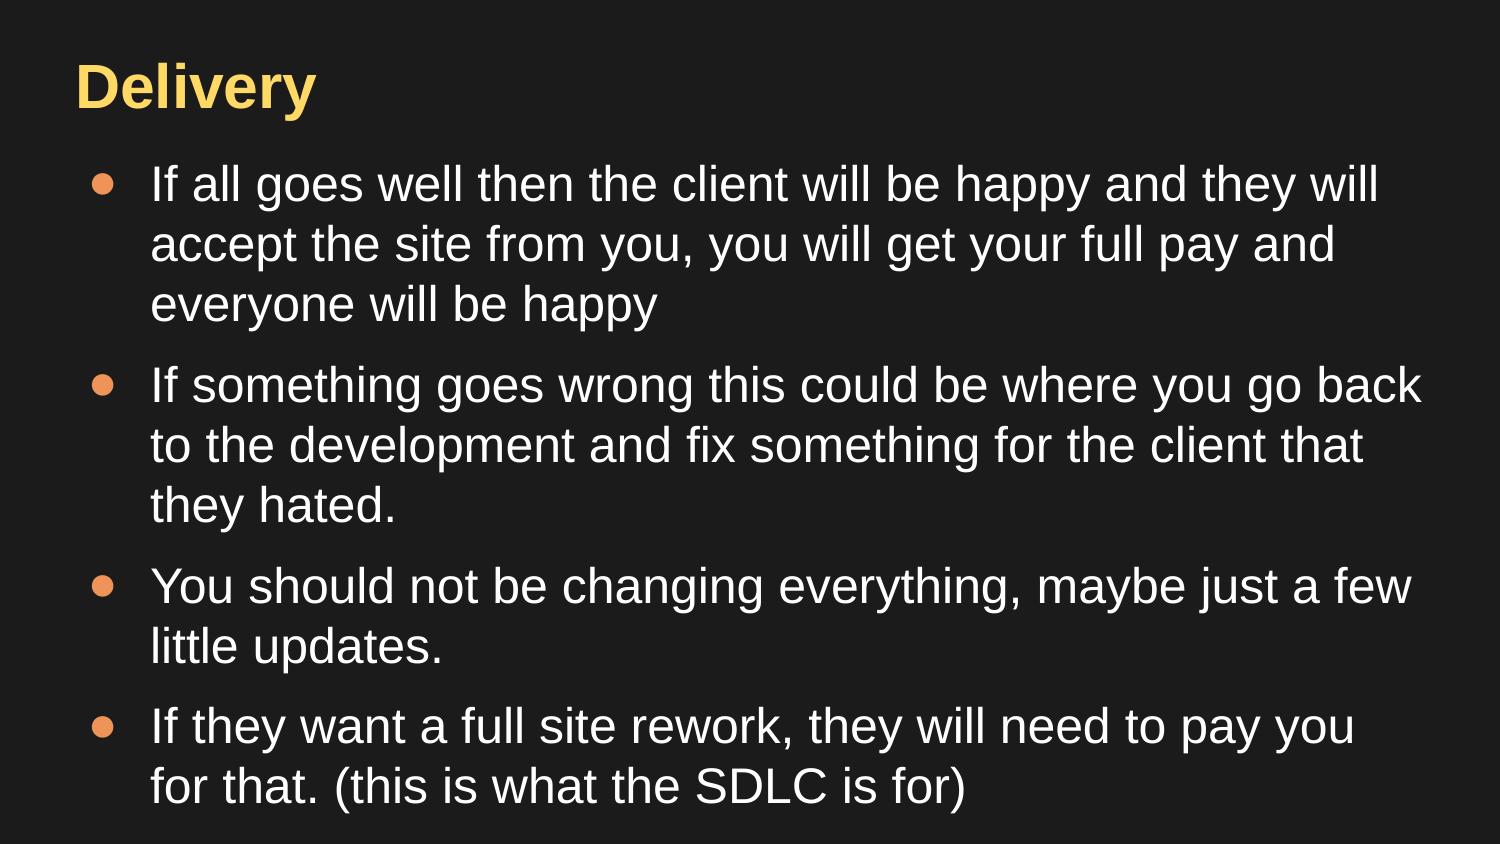

# Delivery
If all goes well then the client will be happy and they will accept the site from you, you will get your full pay and everyone will be happy
If something goes wrong this could be where you go back to the development and fix something for the client that they hated.
You should not be changing everything, maybe just a few little updates.
If they want a full site rework, they will need to pay you for that. (this is what the SDLC is for)